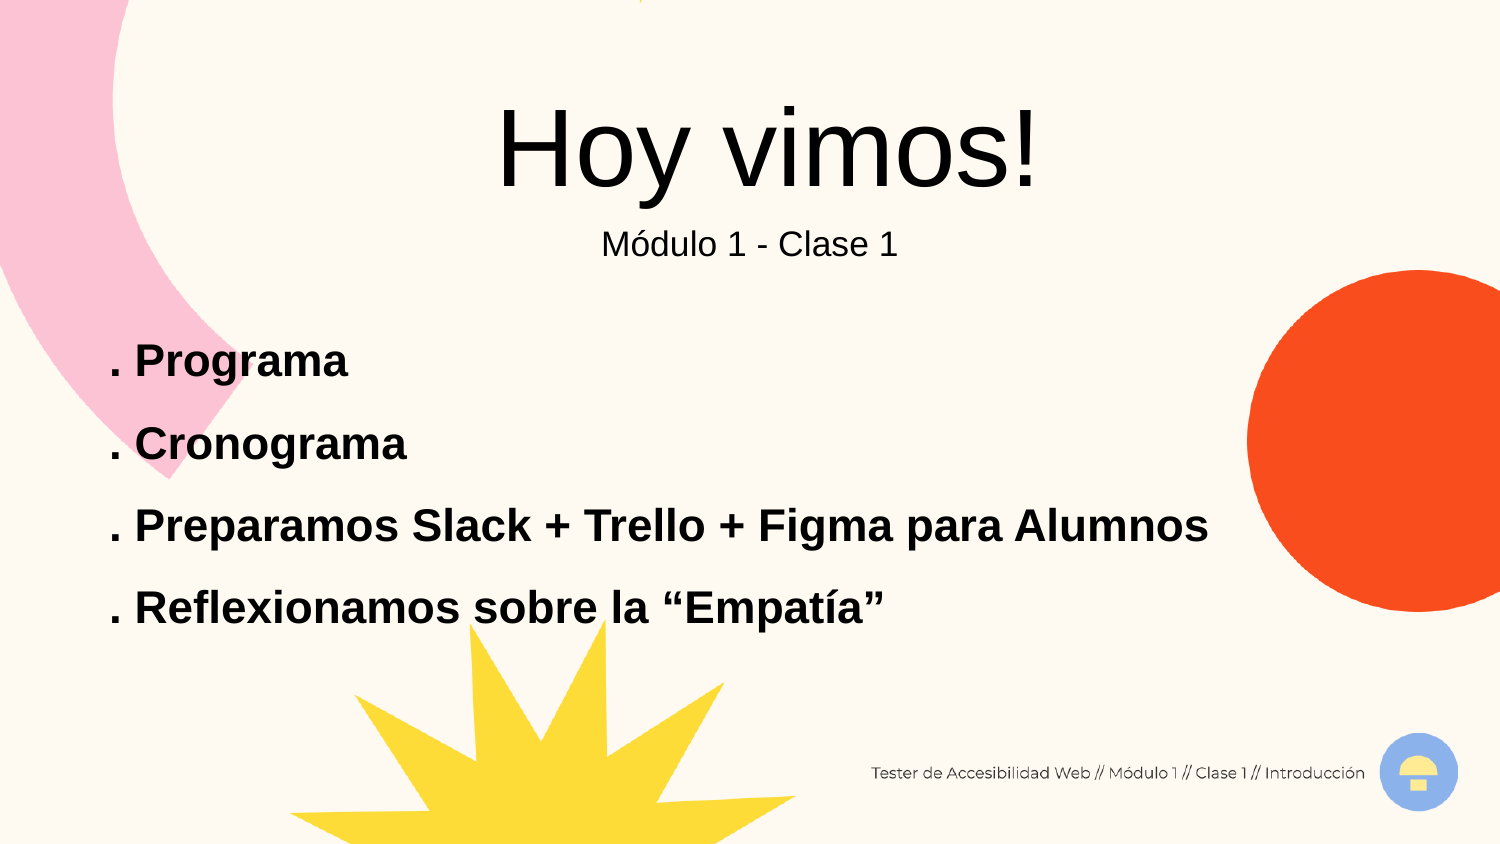

Hoy vimos!
Módulo 1 - Clase 1
. Programa
. Cronograma
. Preparamos Slack + Trello + Figma para Alumnos
. Reflexionamos sobre la “Empatía”